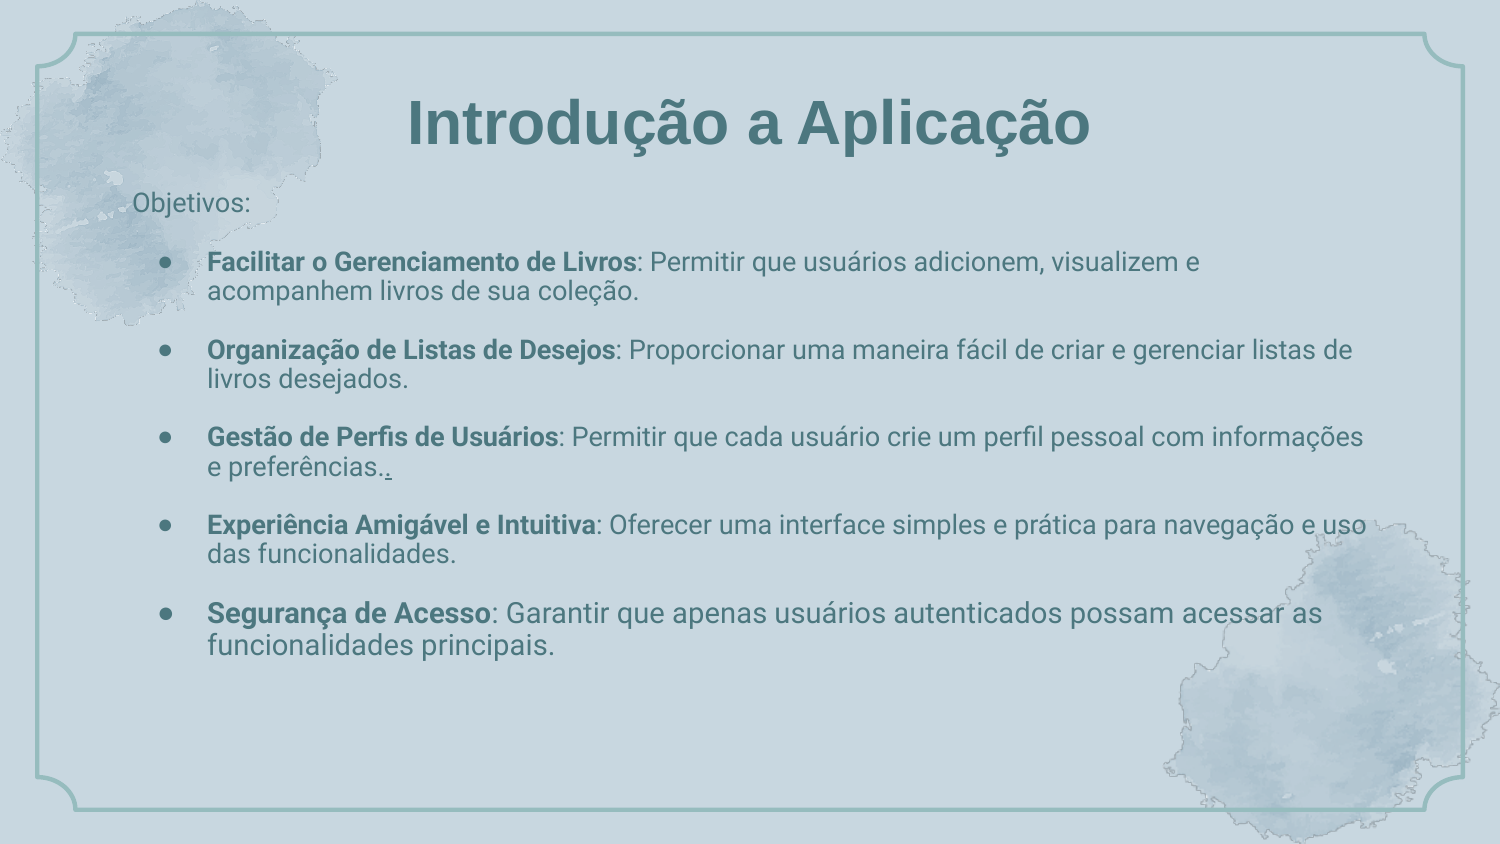

# Introdução a Aplicação
Objetivos:

Facilitar o Gerenciamento de Livros: Permitir que usuários adicionem, visualizem e acompanhem livros de sua coleção.

Organização de Listas de Desejos: Proporcionar uma maneira fácil de criar e gerenciar listas de livros desejados.

Gestão de Perfis de Usuários: Permitir que cada usuário crie um perfil pessoal com informações e preferências..

Experiência Amigável e Intuitiva: Oferecer uma interface simples e prática para navegação e uso das funcionalidades.

Segurança de Acesso: Garantir que apenas usuários autenticados possam acessar as funcionalidades principais.